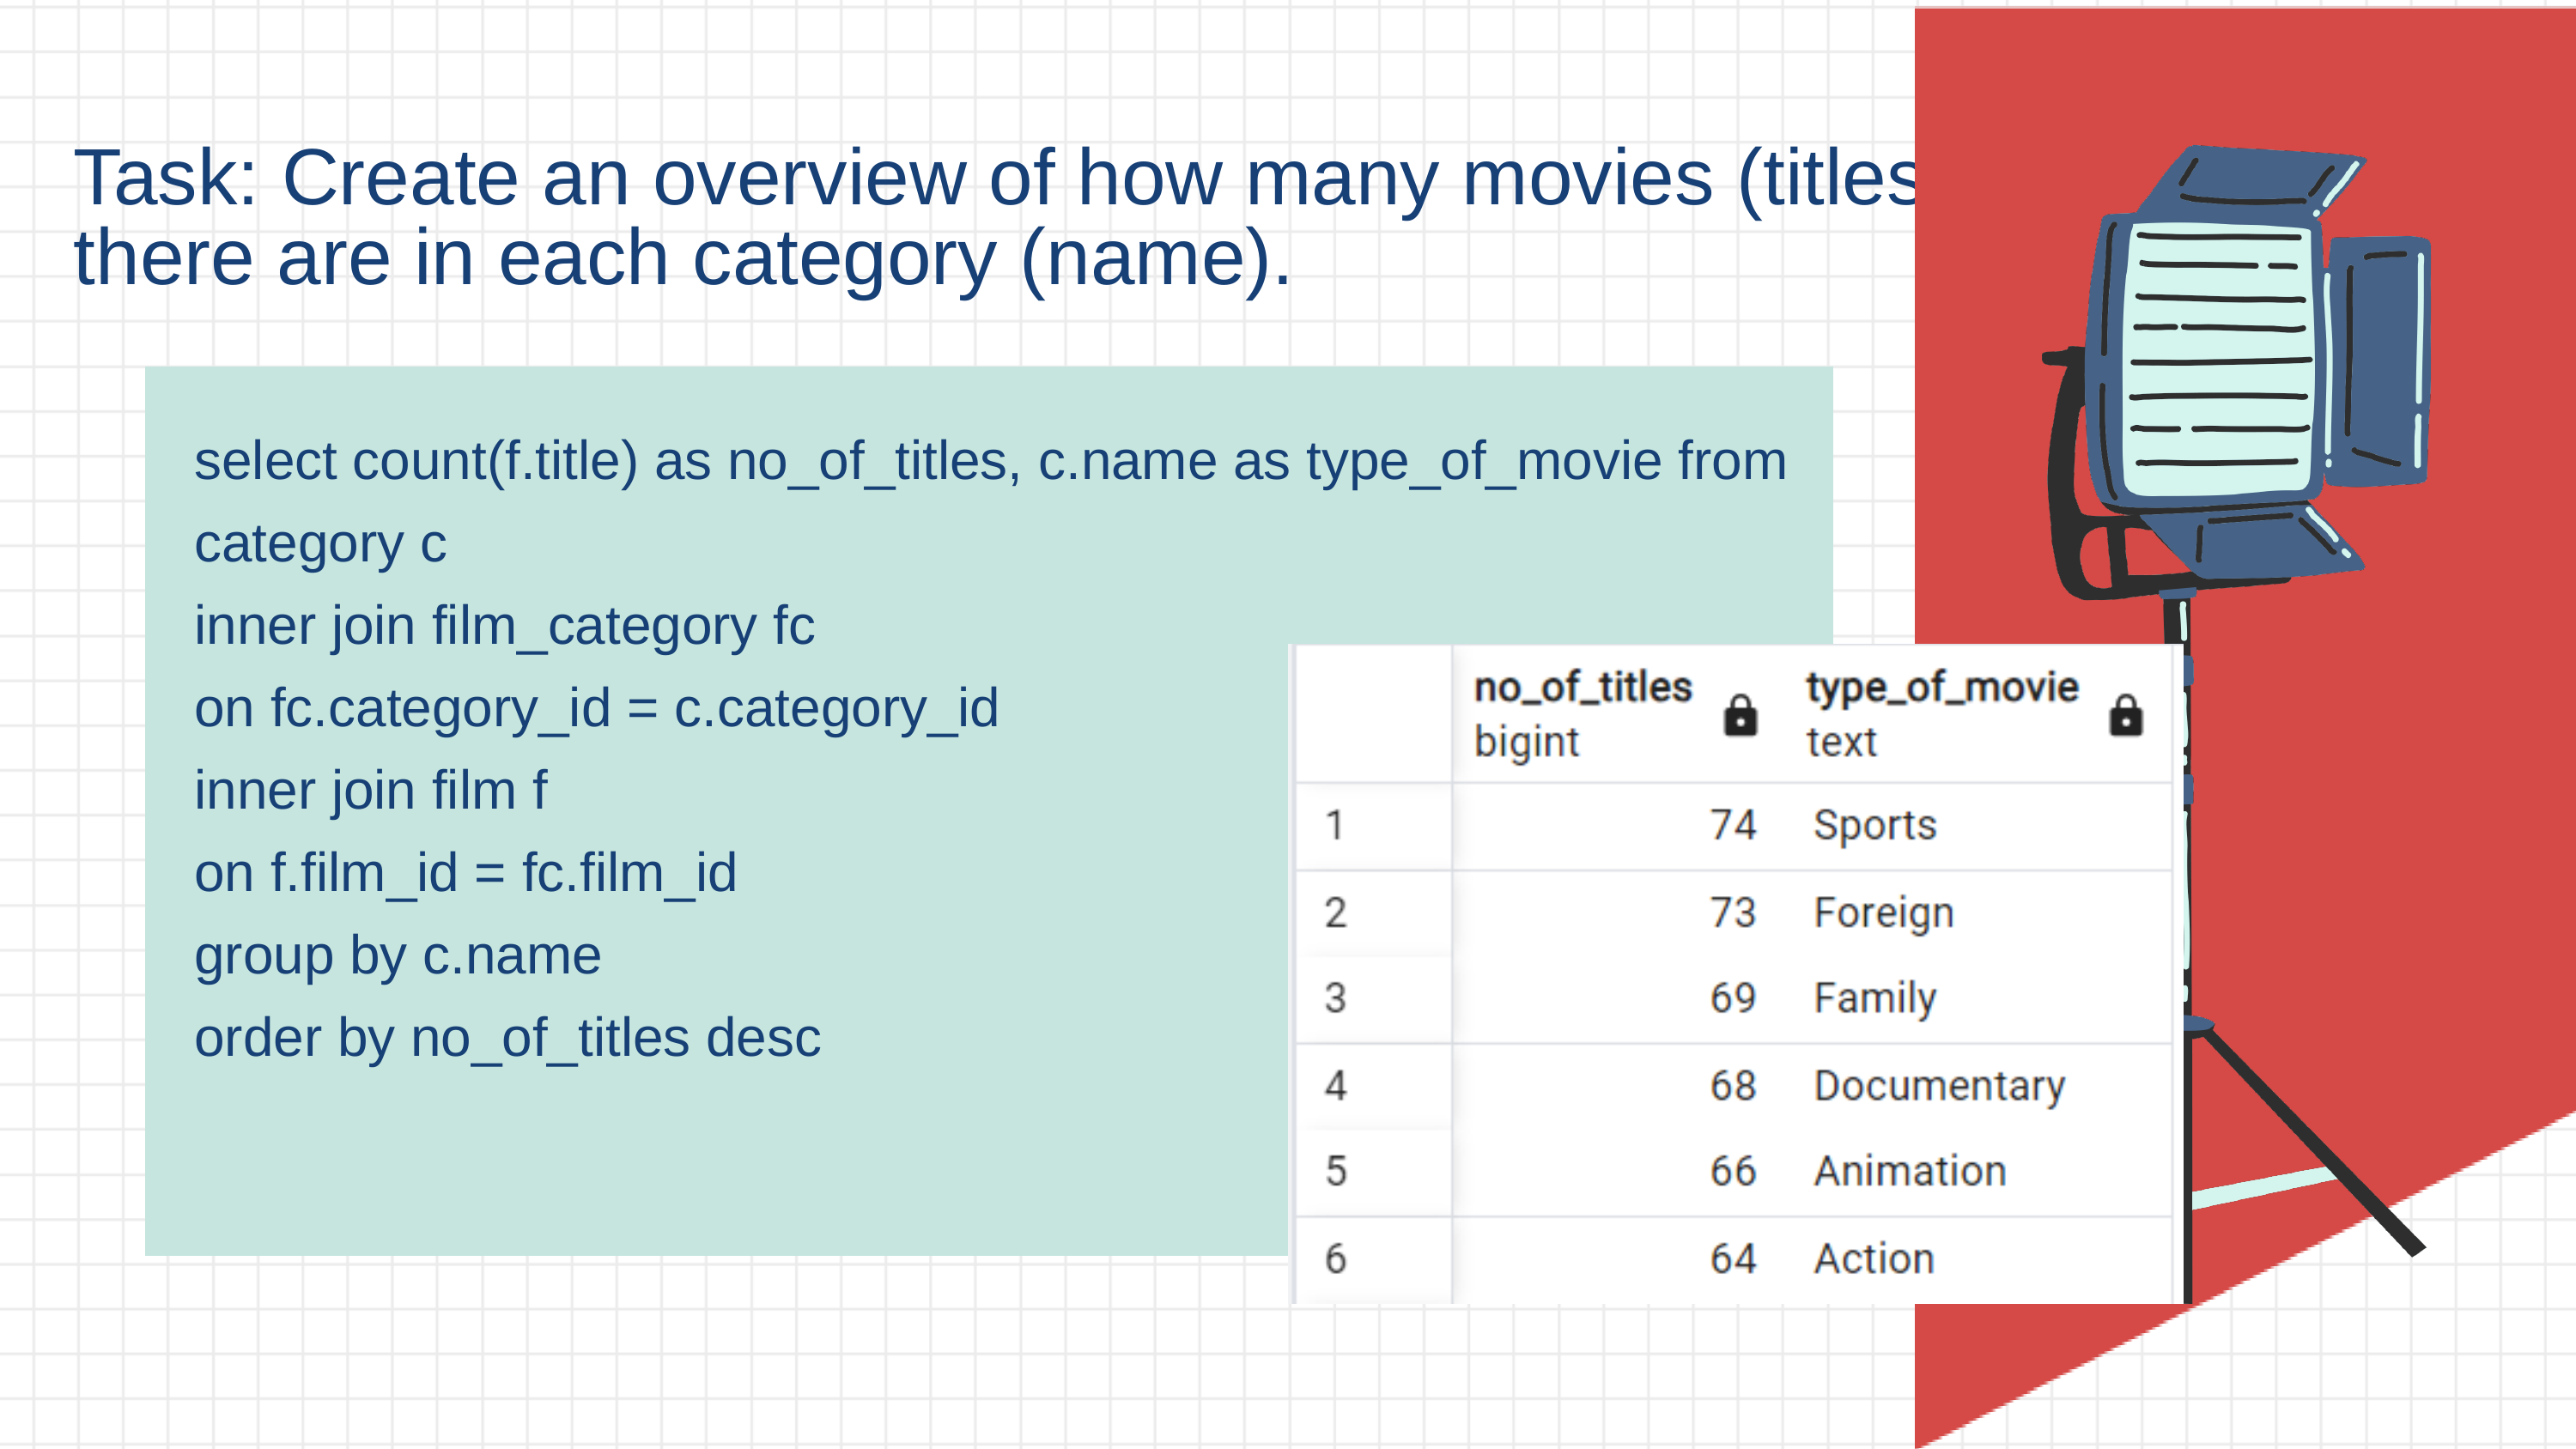

Task: Create an overview of how many movies (titles) there are in each category (name).

select count(f.title) as no_of_titles, c.name as type_of_movie from category c
inner join film_category fc
on fc.category_id = c.category_id
inner join film f
on f.film_id = fc.film_id
group by c.name
order by no_of_titles desc